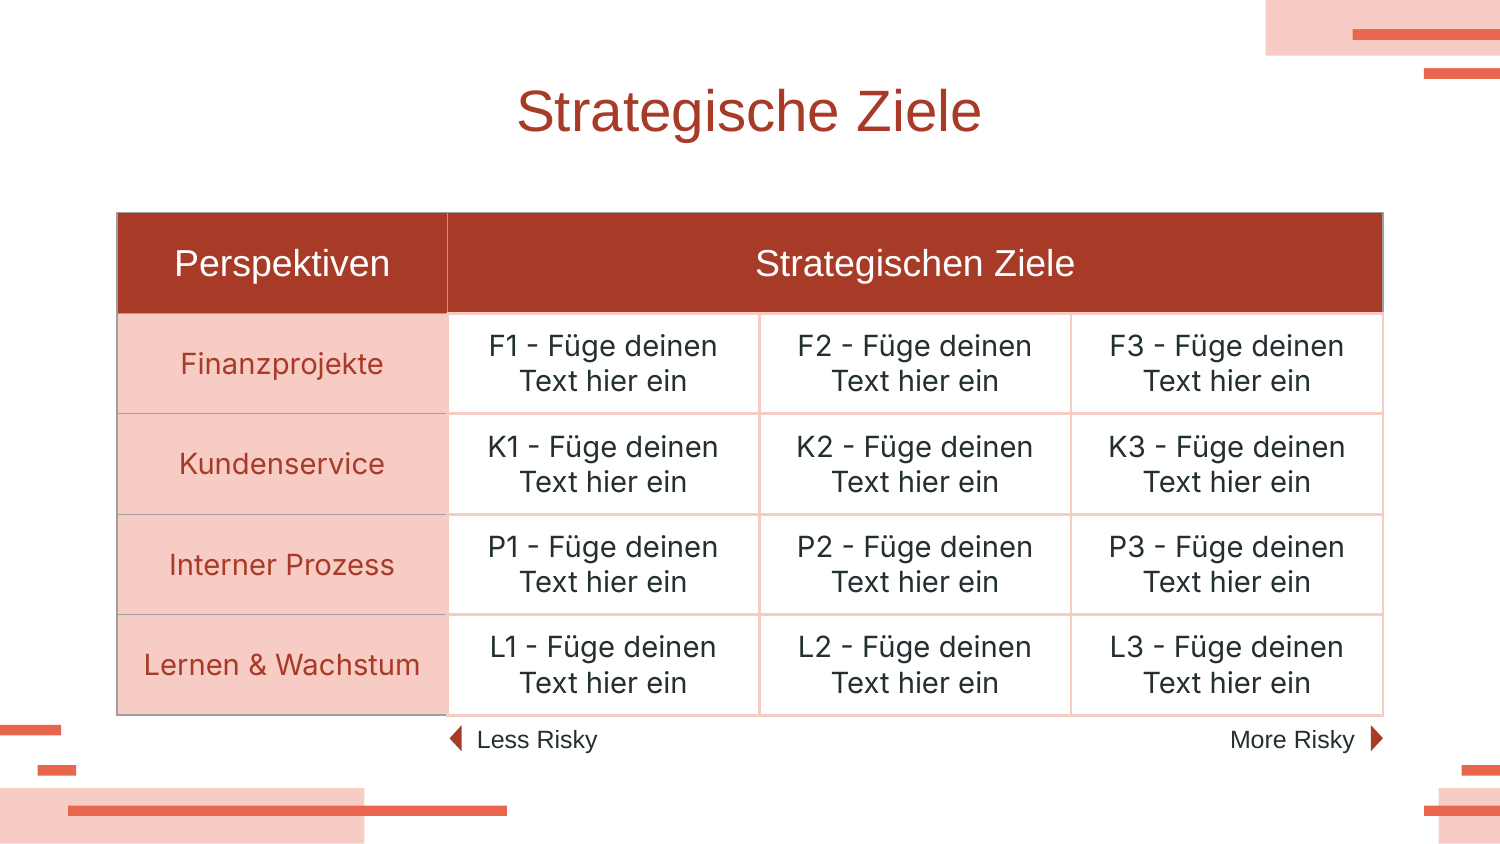

# Strategische Ziele
| Perspektiven | Strategischen Ziele |  |  |
| --- | --- | --- | --- |
| Finanzprojekte | F1 - Füge deinen Text hier ein | F2 - Füge deinen Text hier ein | F3 - Füge deinen Text hier ein |
| Kundenservice | K1 - Füge deinen Text hier ein | K2 - Füge deinen Text hier ein | K3 - Füge deinen Text hier ein |
| Interner Prozess | P1 - Füge deinen Text hier ein | P2 - Füge deinen Text hier ein | P3 - Füge deinen Text hier ein |
| Lernen & Wachstum | L1 - Füge deinen Text hier ein | L2 - Füge deinen Text hier ein | L3 - Füge deinen Text hier ein |
More Risky
Less Risky